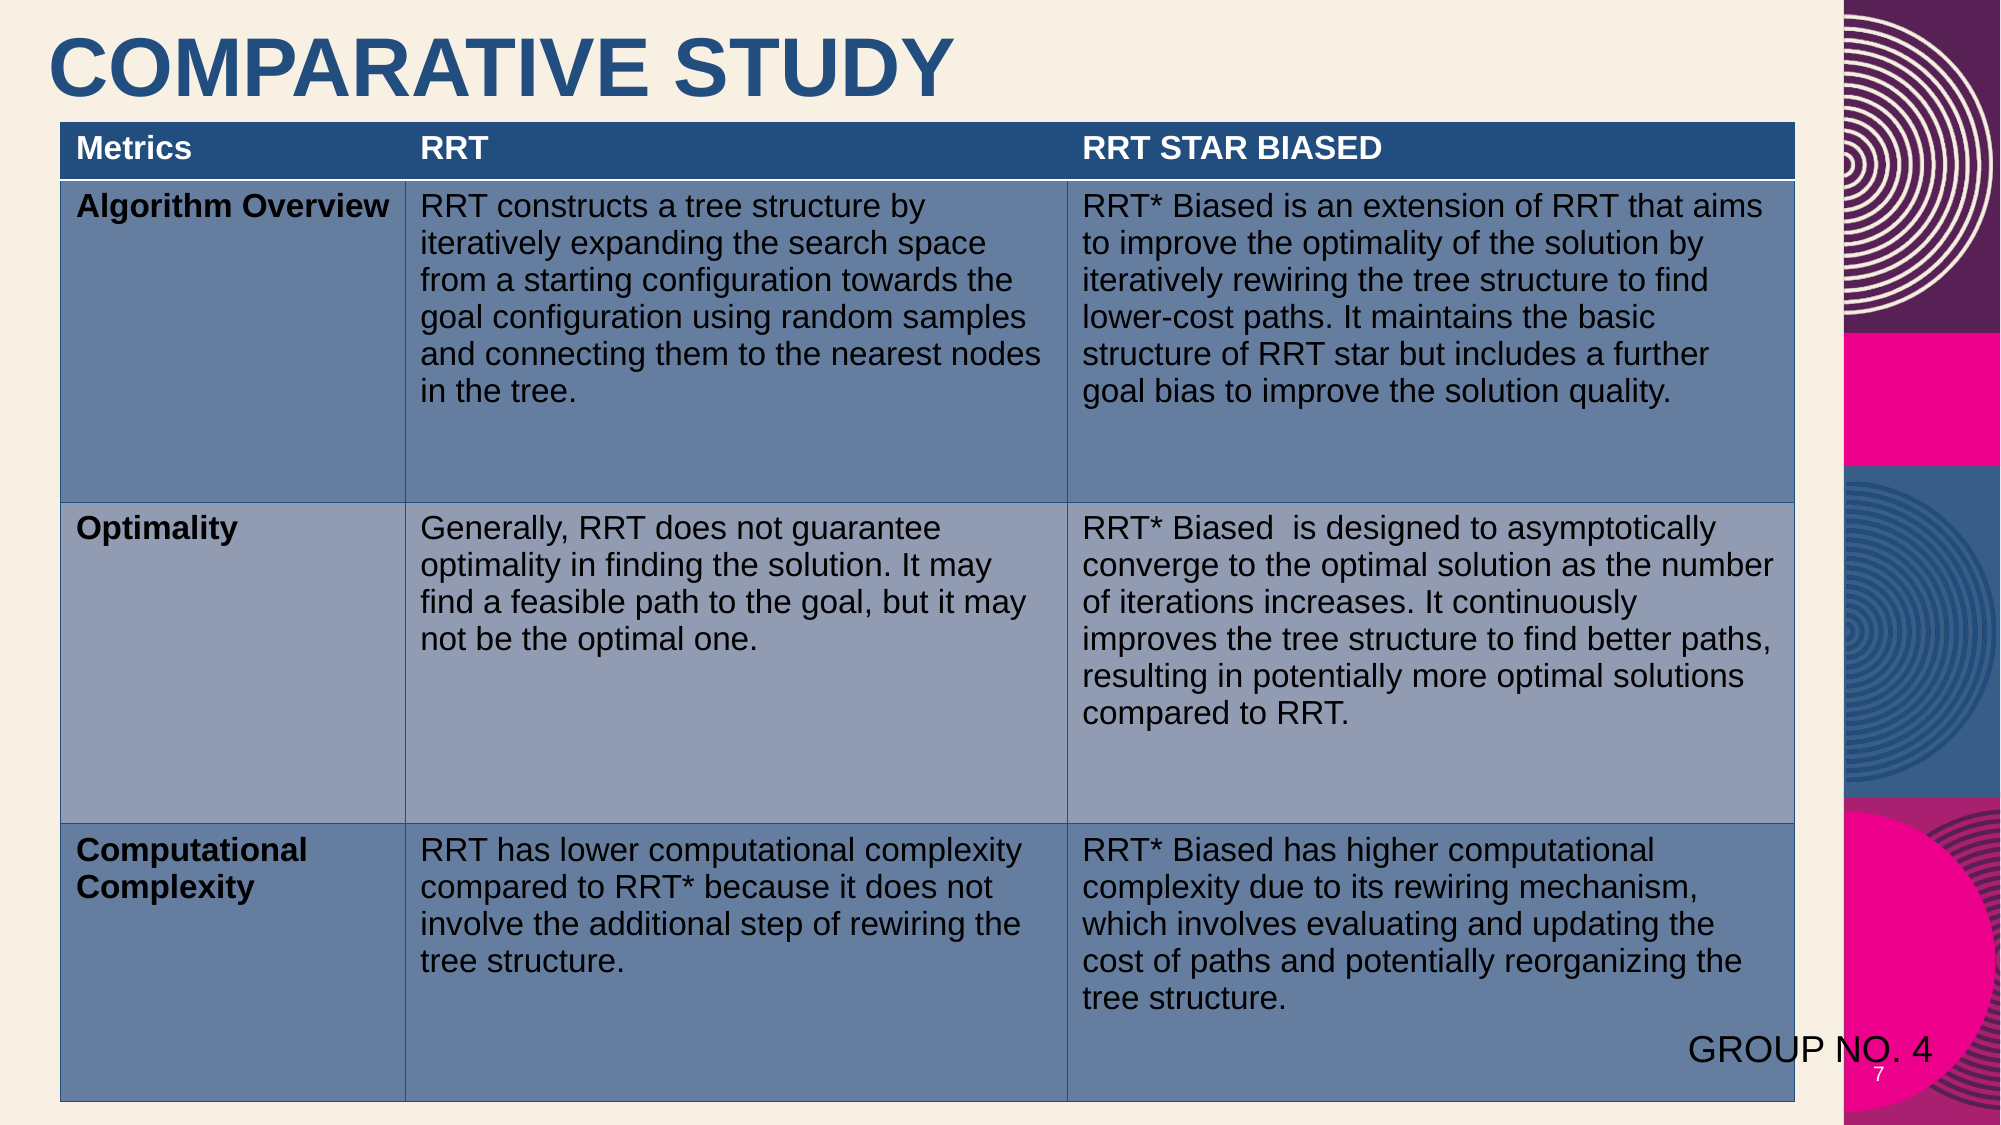

# Comparative Study
| Metrics | RRT | RRT STAR BIASED |
| --- | --- | --- |
| Algorithm Overview | RRT constructs a tree structure by iteratively expanding the search space from a starting configuration towards the goal configuration using random samples and connecting them to the nearest nodes in the tree. | RRT\* Biased is an extension of RRT that aims to improve the optimality of the solution by iteratively rewiring the tree structure to find lower-cost paths. It maintains the basic structure of RRT star but includes a further goal bias to improve the solution quality. |
| Optimality | Generally, RRT does not guarantee optimality in finding the solution. It may find a feasible path to the goal, but it may not be the optimal one. | RRT\* Biased  is designed to asymptotically converge to the optimal solution as the number of iterations increases. It continuously improves the tree structure to find better paths, resulting in potentially more optimal solutions compared to RRT. |
| Computational Complexity | RRT has lower computational complexity compared to RRT\* because it does not involve the additional step of rewiring the tree structure. | RRT\* Biased has higher computational complexity due to its rewiring mechanism, which involves evaluating and updating the cost of paths and potentially reorganizing the tree structure. |
GROUP NO. 4
7